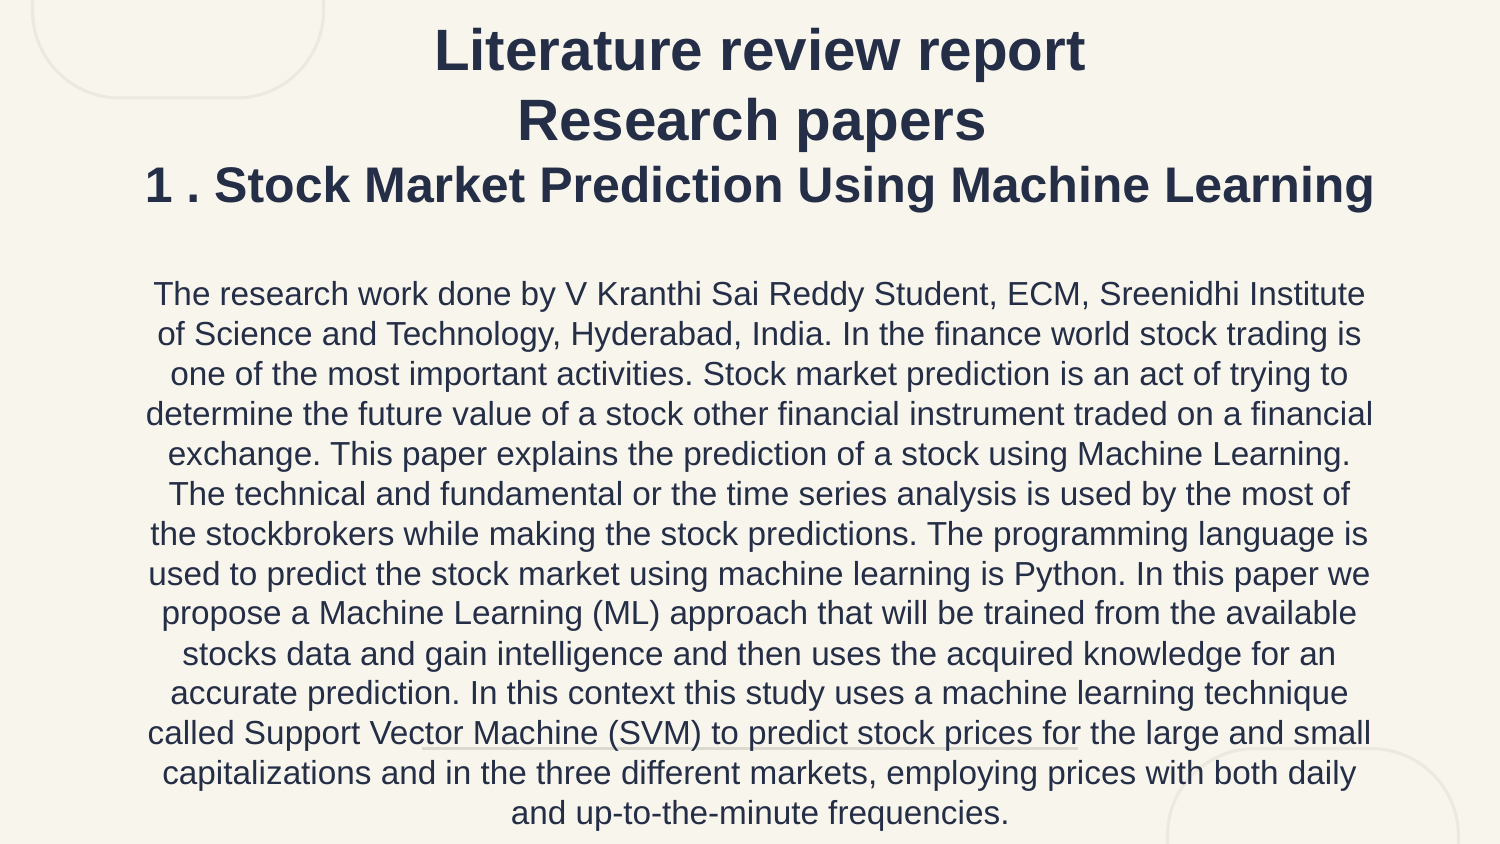

# Literature review report Research papers 1 . Stock Market Prediction Using Machine Learning The research work done by V Kranthi Sai Reddy Student, ECM, Sreenidhi Institute of Science and Technology, Hyderabad, India. In the finance world stock trading is one of the most important activities. Stock market prediction is an act of trying to determine the future value of a stock other financial instrument traded on a financial exchange. This paper explains the prediction of a stock using Machine Learning. The technical and fundamental or the time series analysis is used by the most of the stockbrokers while making the stock predictions. The programming language is used to predict the stock market using machine learning is Python. In this paper we propose a Machine Learning (ML) approach that will be trained from the available stocks data and gain intelligence and then uses the acquired knowledge for an accurate prediction. In this context this study uses a machine learning technique called Support Vector Machine (SVM) to predict stock prices for the large and small capitalizations and in the three different markets, employing prices with both daily and up-to-the-minute frequencies.